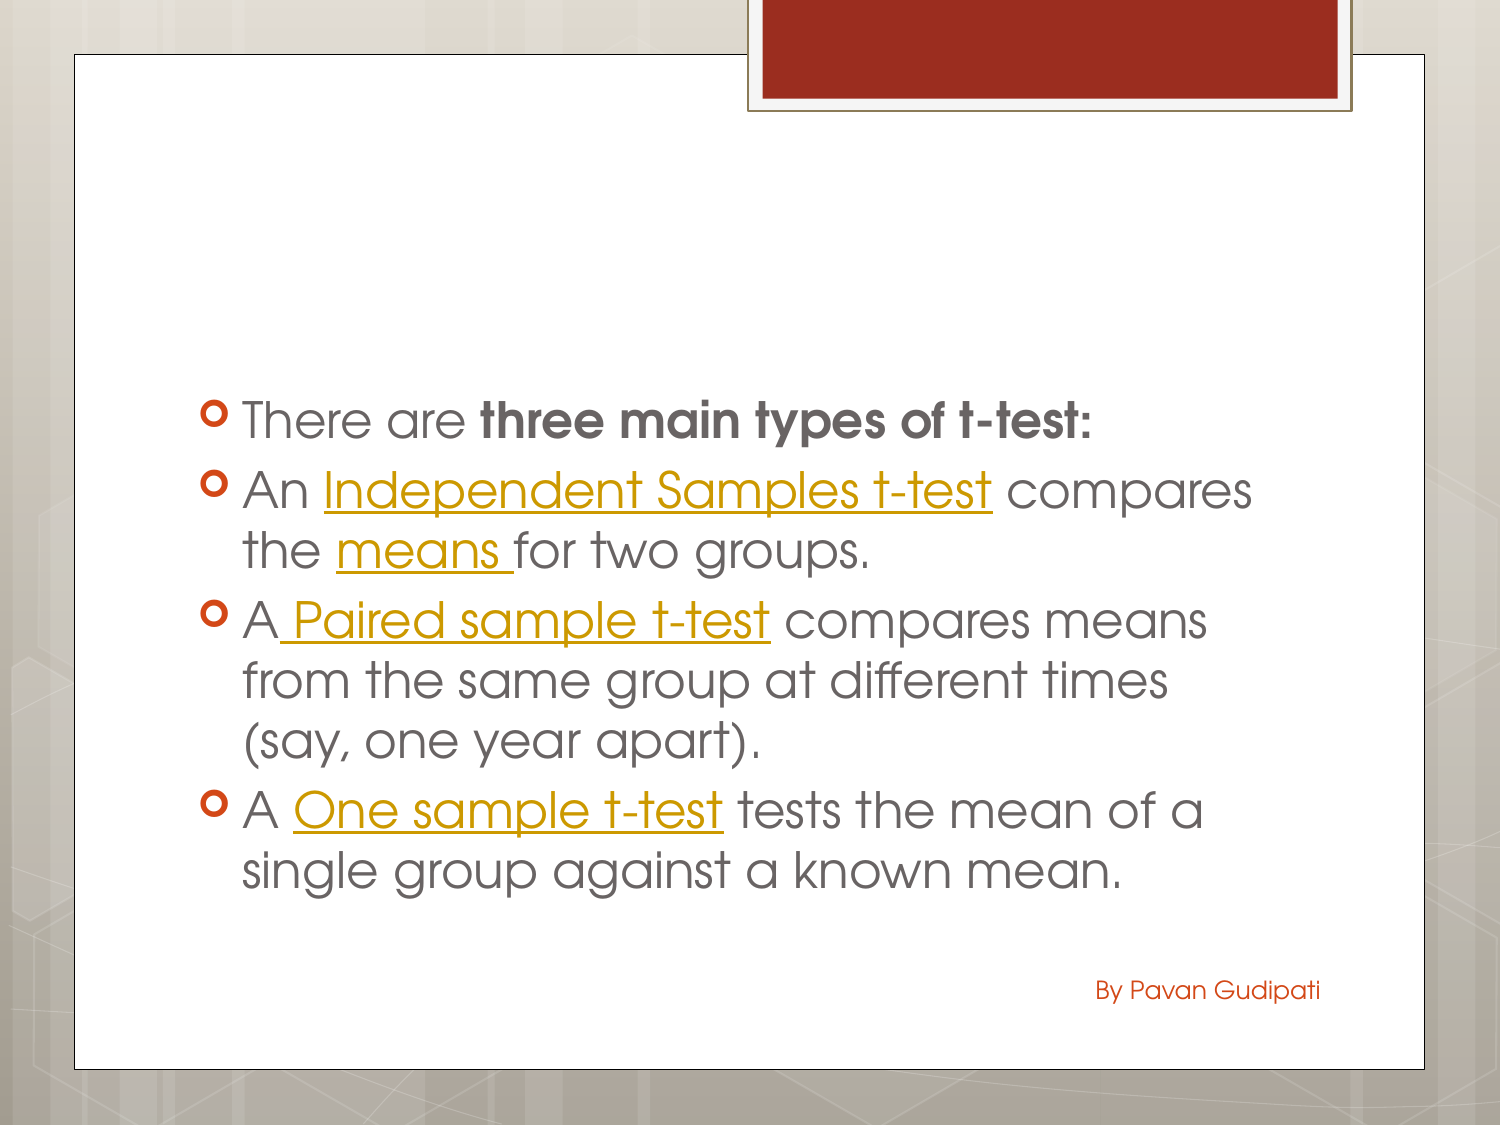

#
There are three main types of t-test:
An Independent Samples t-test compares the means for two groups.
A Paired sample t-test compares means from the same group at different times (say, one year apart).
A One sample t-test tests the mean of a single group against a known mean.

By Pavan Gudipati